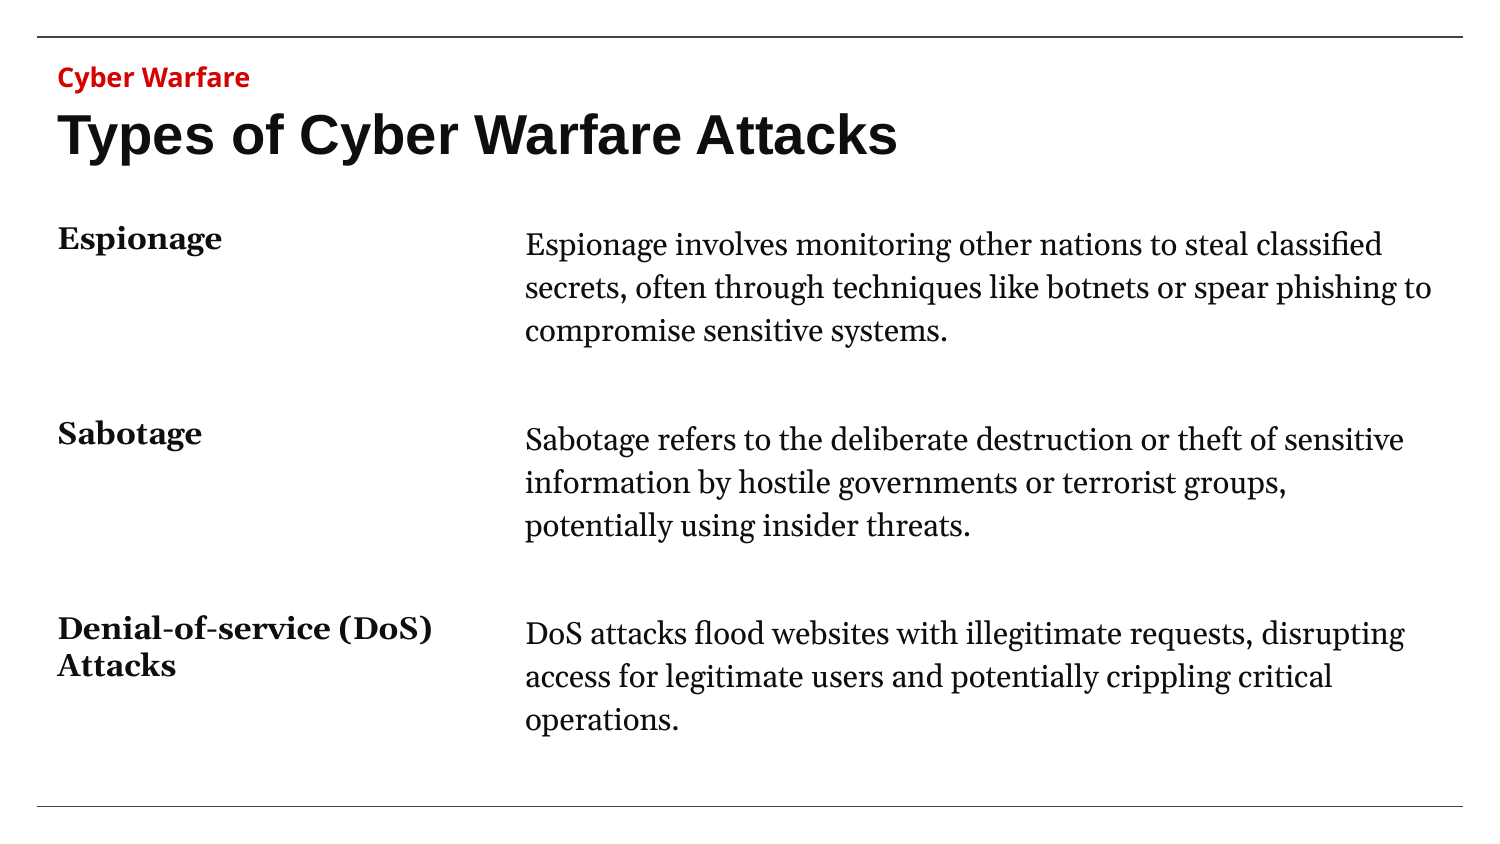

Cyber Warfare
# Types of Cyber Warfare Attacks
Espionage involves monitoring other nations to steal classified secrets, often through techniques like botnets or spear phishing to compromise sensitive systems.
Espionage
Sabotage refers to the deliberate destruction or theft of sensitive information by hostile governments or terrorist groups, potentially using insider threats.
Sabotage
DoS attacks flood websites with illegitimate requests, disrupting access for legitimate users and potentially crippling critical operations.
Denial-of-service (DoS) Attacks